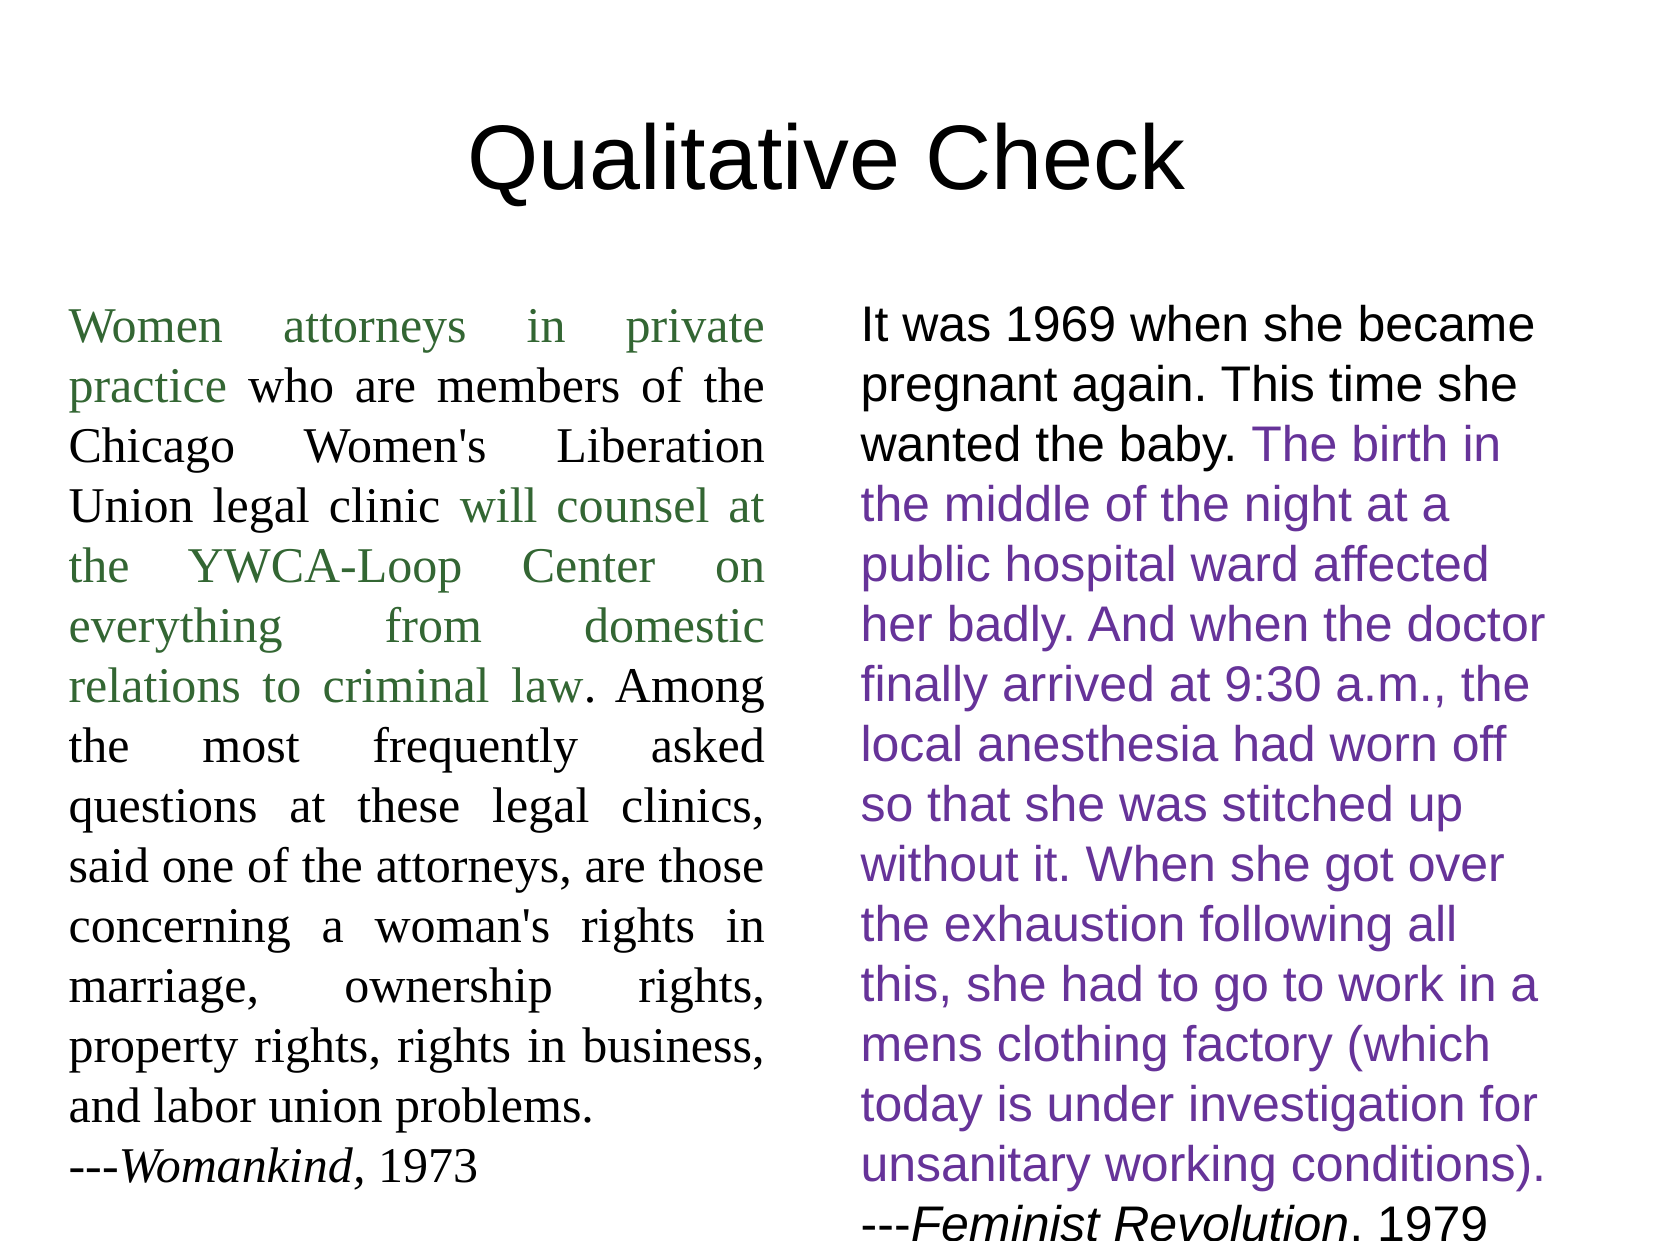

Qualitative Check
It was 1969 when she became pregnant again. This time she wanted the baby. The birth in the middle of the night at a public hospital ward affected her badly. And when the doctor finally arrived at 9:30 a.m., the local anesthesia had worn off so that she was stitched up without it. When she got over the exhaustion following all this, she had to go to work in a mens clothing factory (which today is under investigation for unsanitary working conditions).
---Feminist Revolution, 1979
Women attorneys in private practice who are members of the Chicago Women's Liberation Union legal clinic will counsel at the YWCA-Loop Center on everything from domestic relations to criminal law. Among the most frequently asked questions at these legal clinics, said one of the attorneys, are those concerning a woman's rights in marriage, ownership rights, property rights, rights in business, and labor union problems.
---Womankind, 1973